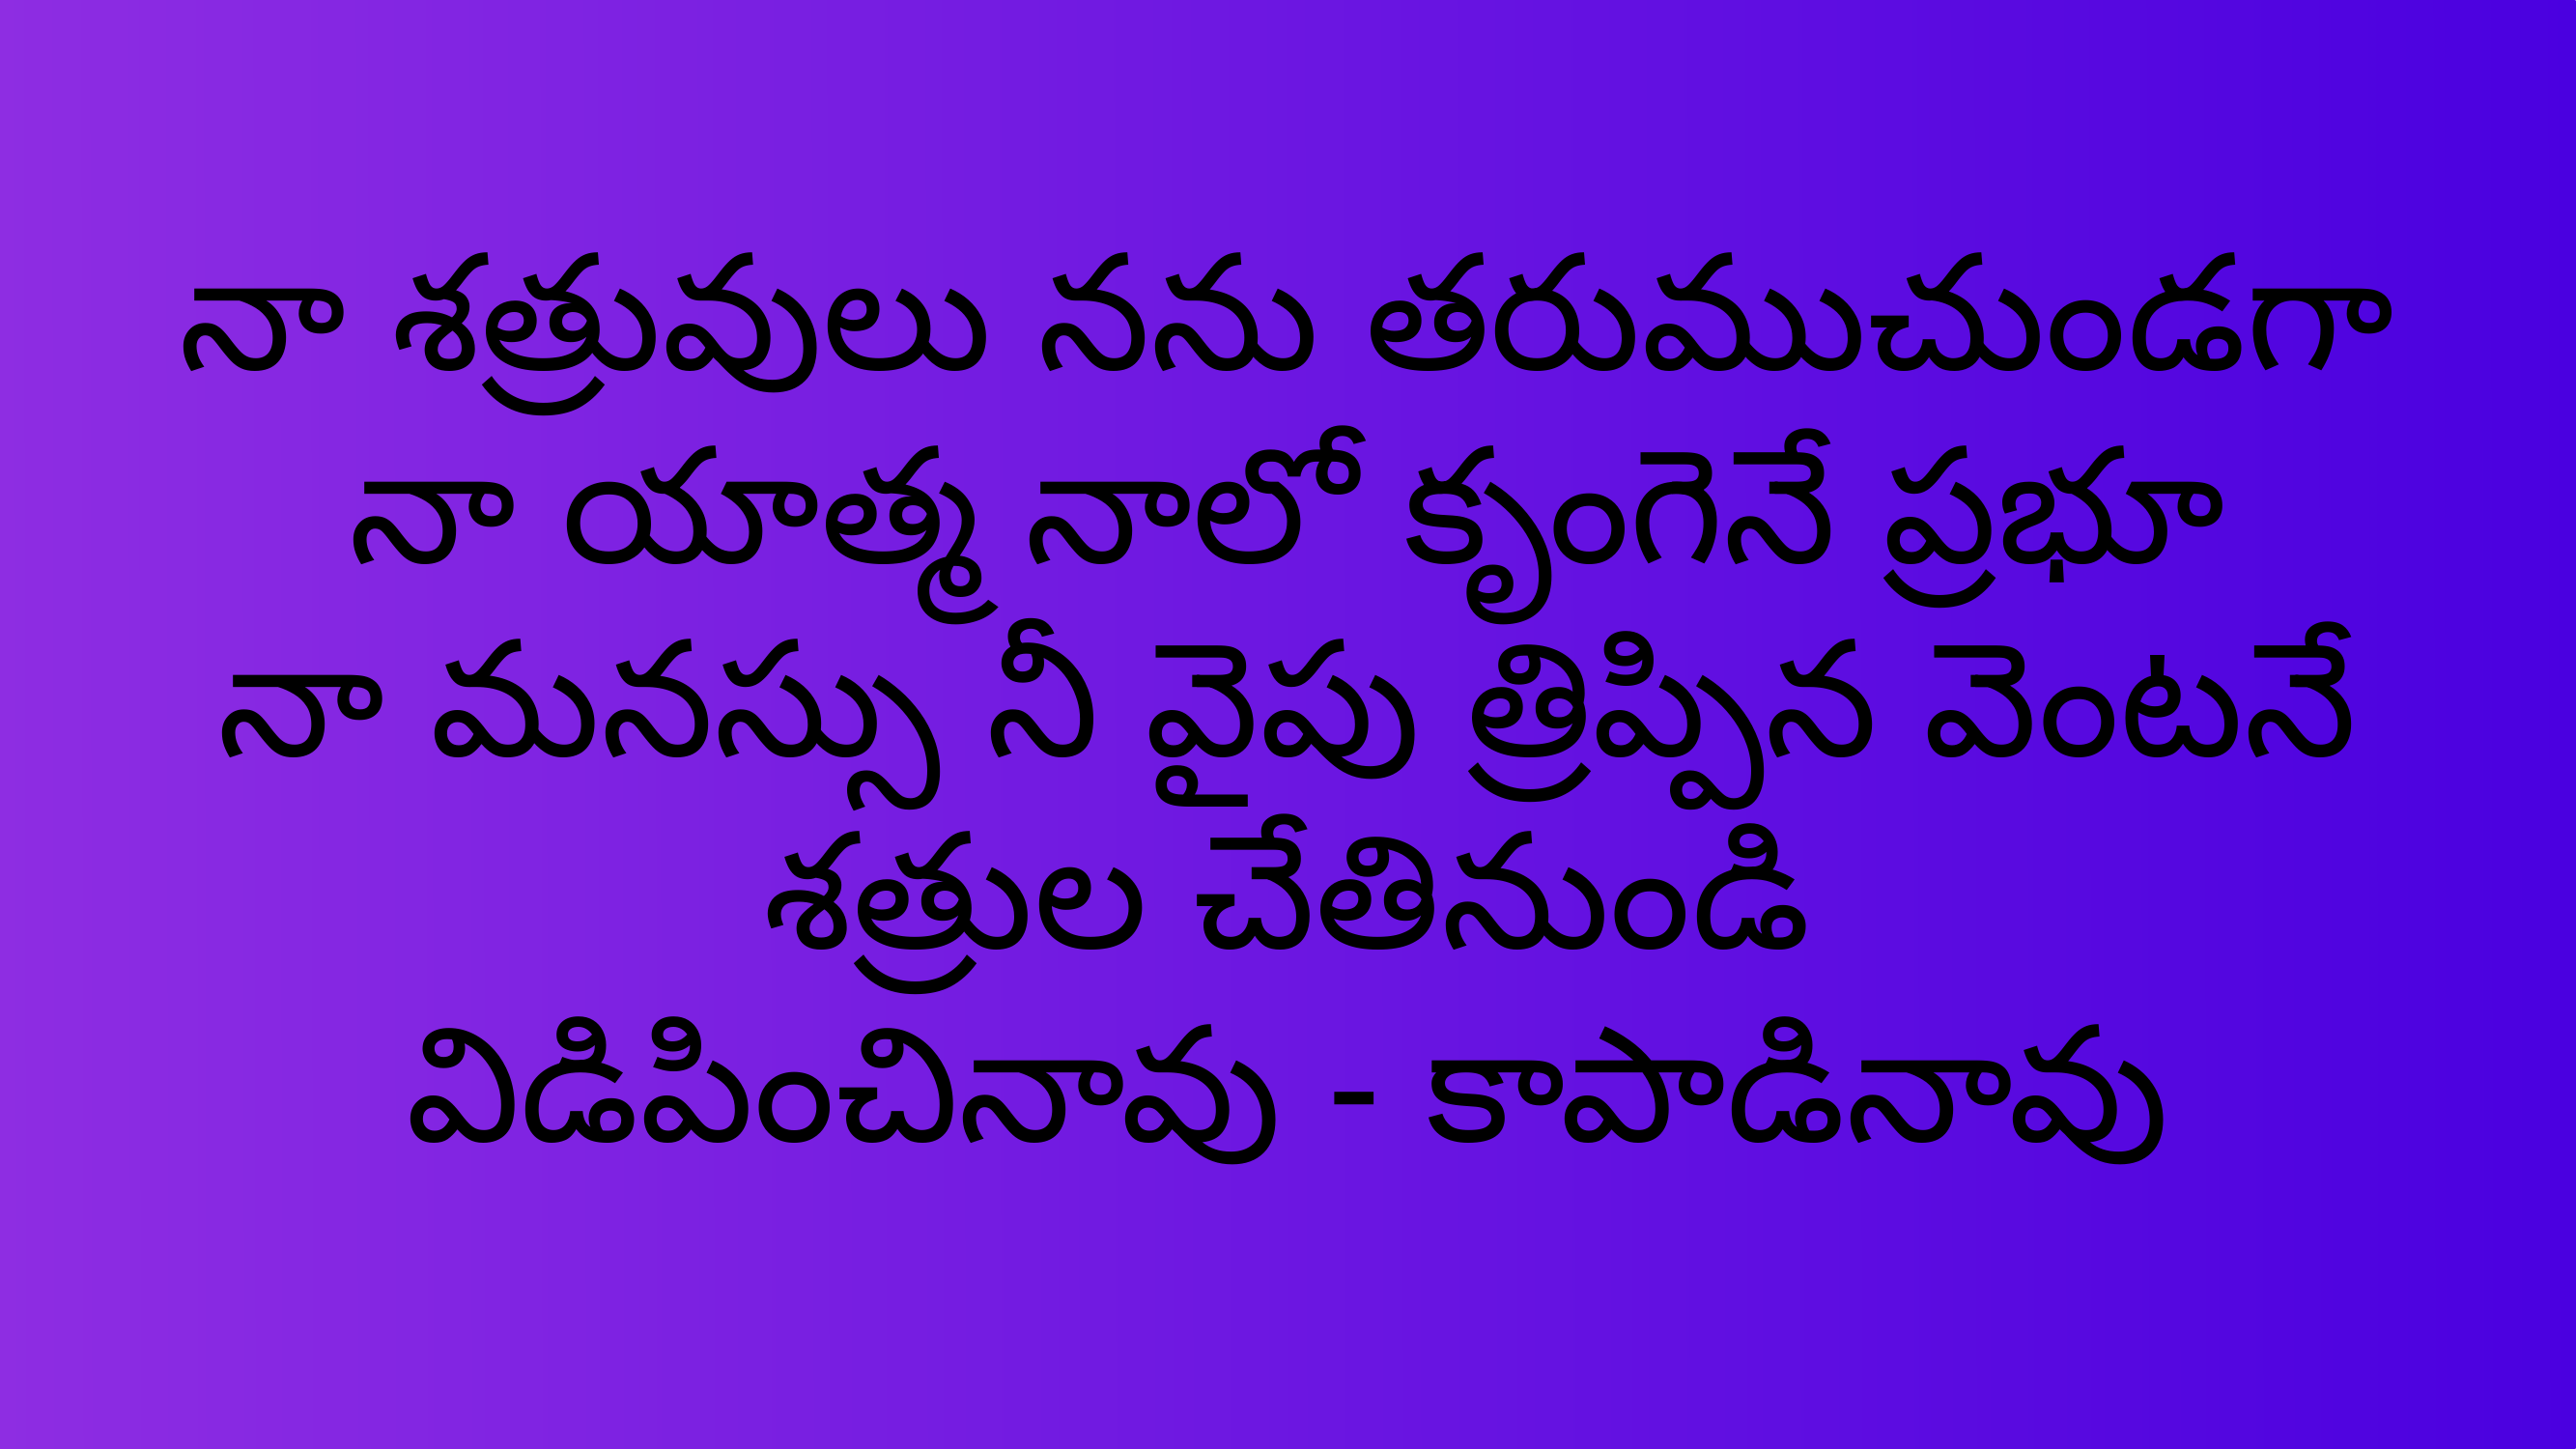

నా శత్రువులు నను తరుముచుండగా
నా యాత్మ నాలో కృంగెనే ప్రభూ
నా మనస్సు నీ వైపు త్రిప్పిన వెంటనే
శత్రుల చేతినుండి
విడిపించినావు - కాపాడినావు